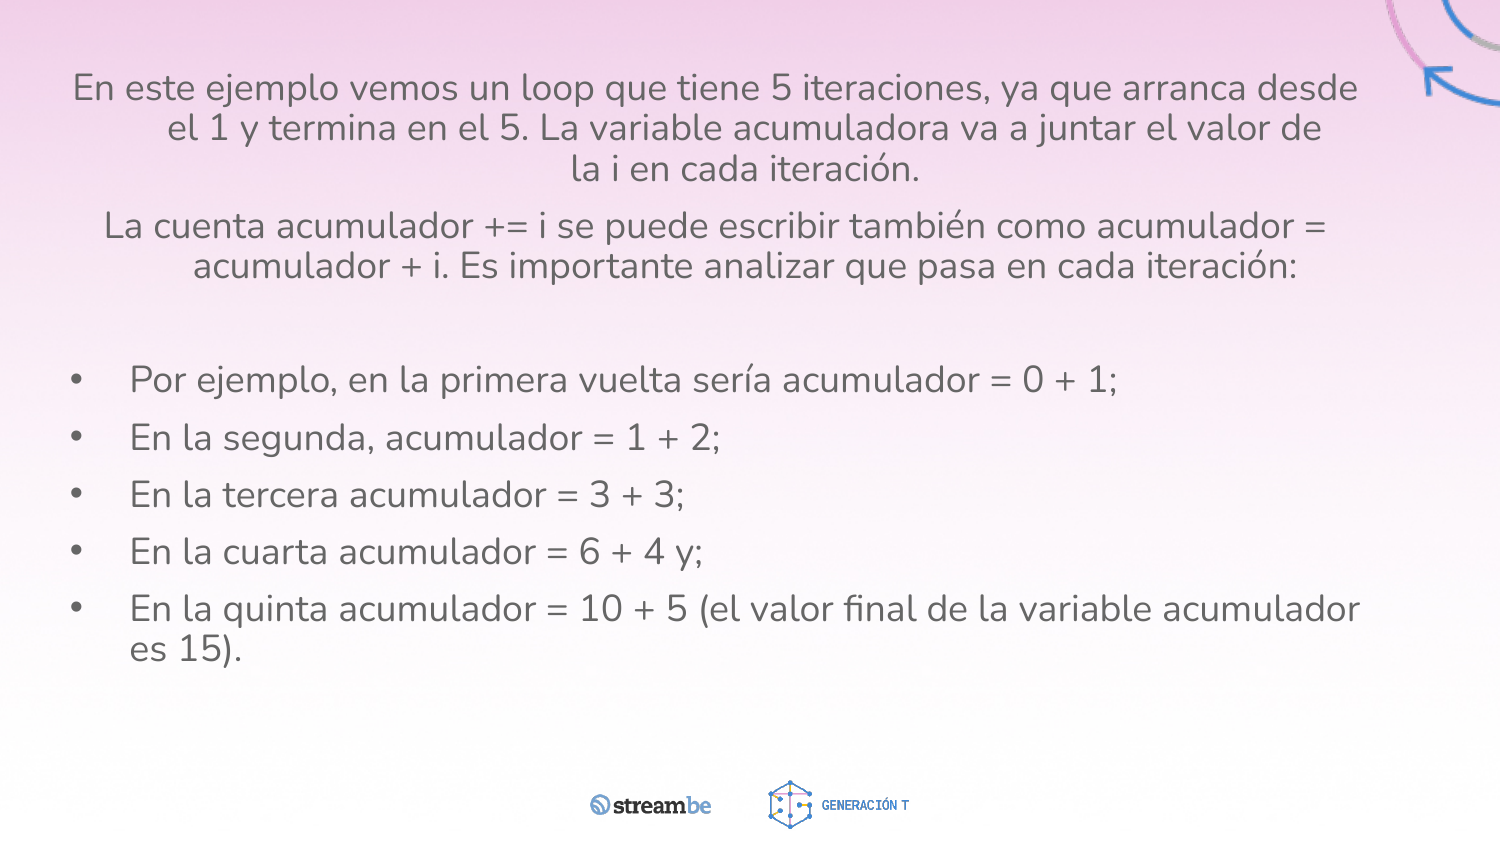

En este ejemplo vemos un loop que tiene 5 iteraciones, ya que arranca desde el 1 y termina en el 5. La variable acumuladora va a juntar el valor de la i en cada iteración.
La cuenta acumulador += i se puede escribir también como acumulador = acumulador + i. Es importante analizar que pasa en cada iteración:

Por ejemplo, en la primera vuelta sería acumulador = 0 + 1;
En la segunda, acumulador = 1 + 2;
En la tercera acumulador = 3 + 3;
En la cuarta acumulador = 6 + 4 y;
En la quinta acumulador = 10 + 5 (el valor final de la variable acumulador es 15).